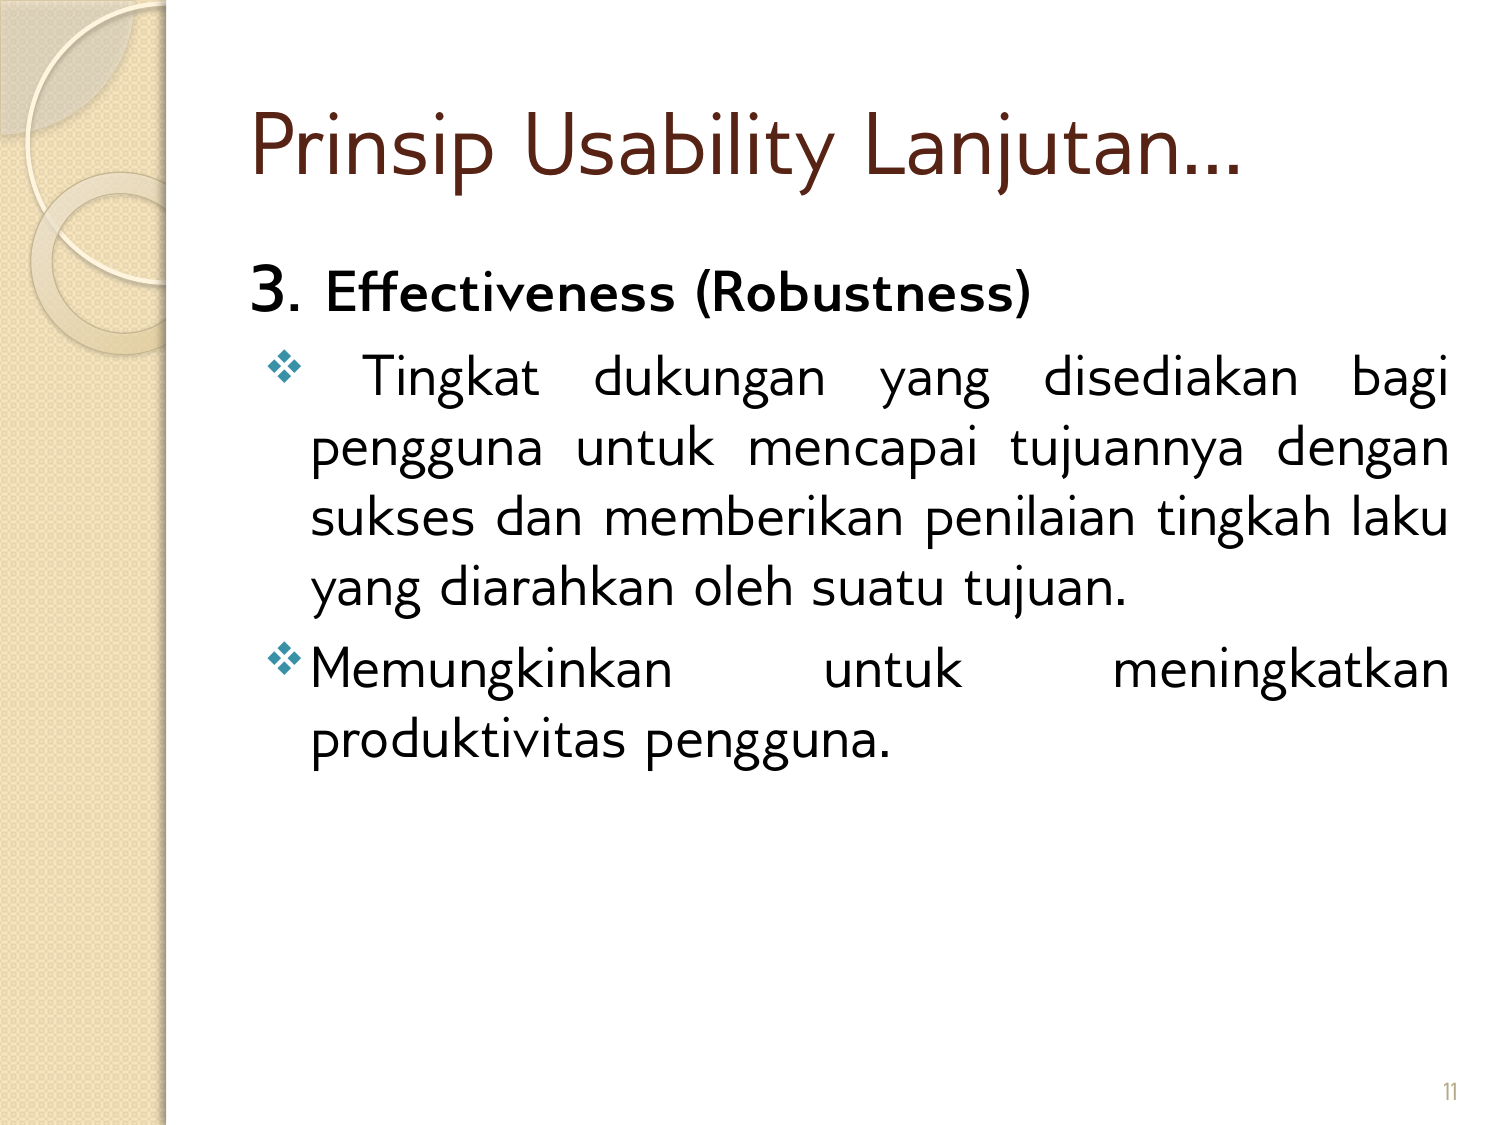

# Prinsip Usability Lanjutan...
3. Effectiveness (Robustness)
 Tingkat dukungan yang disediakan bagi pengguna untuk mencapai tujuannya dengan sukses dan memberikan penilaian tingkah laku yang diarahkan oleh suatu tujuan.
Memungkinkan untuk meningkatkan produktivitas pengguna.
11